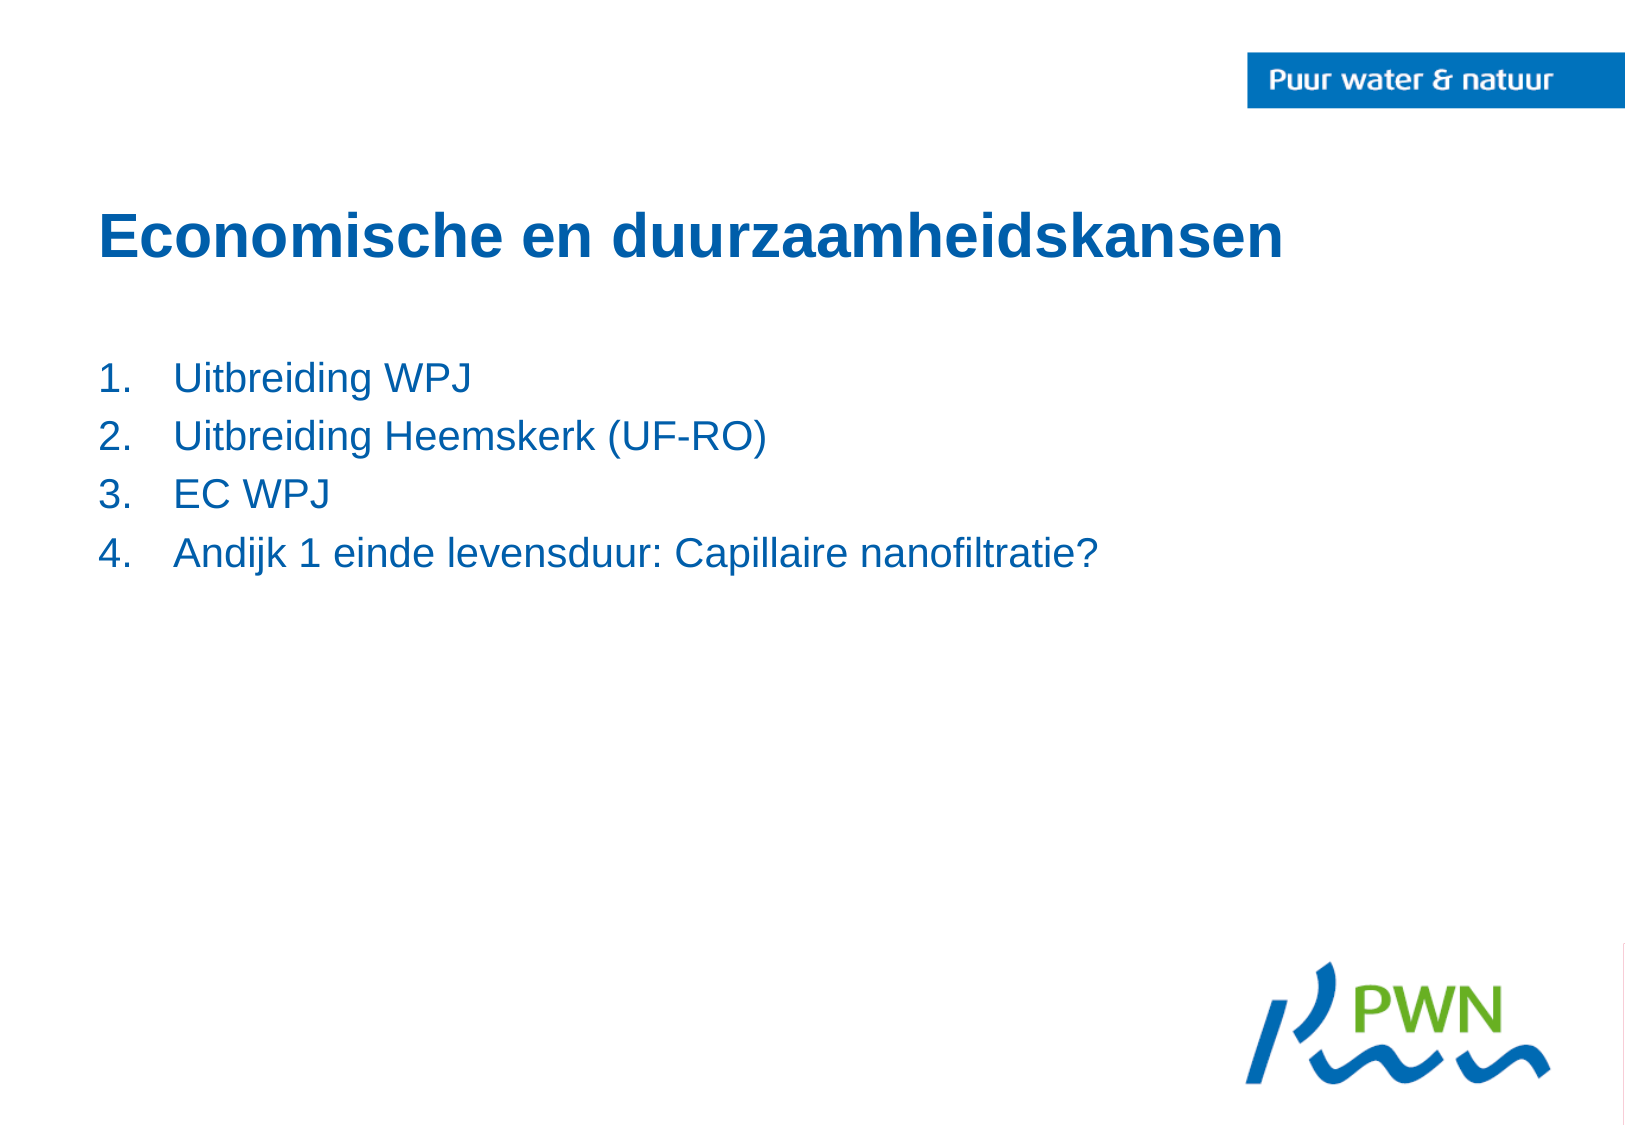

# Economische en duurzaamheidskansen
Uitbreiding WPJ
Uitbreiding Heemskerk (UF-RO)
EC WPJ
Andijk 1 einde levensduur: Capillaire nanofiltratie?